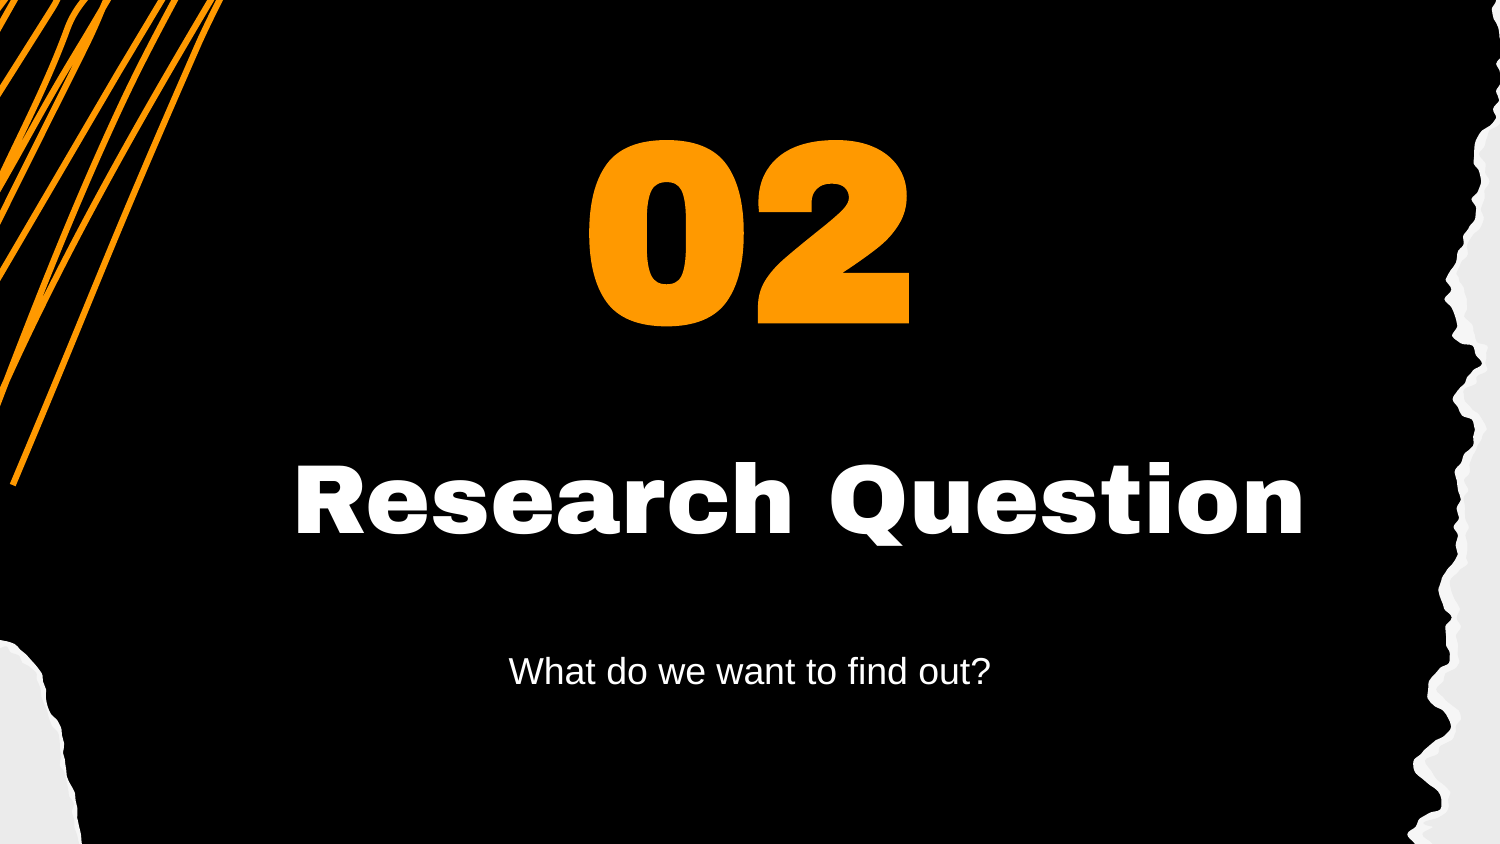

02
# Research Question
What do we want to find out?